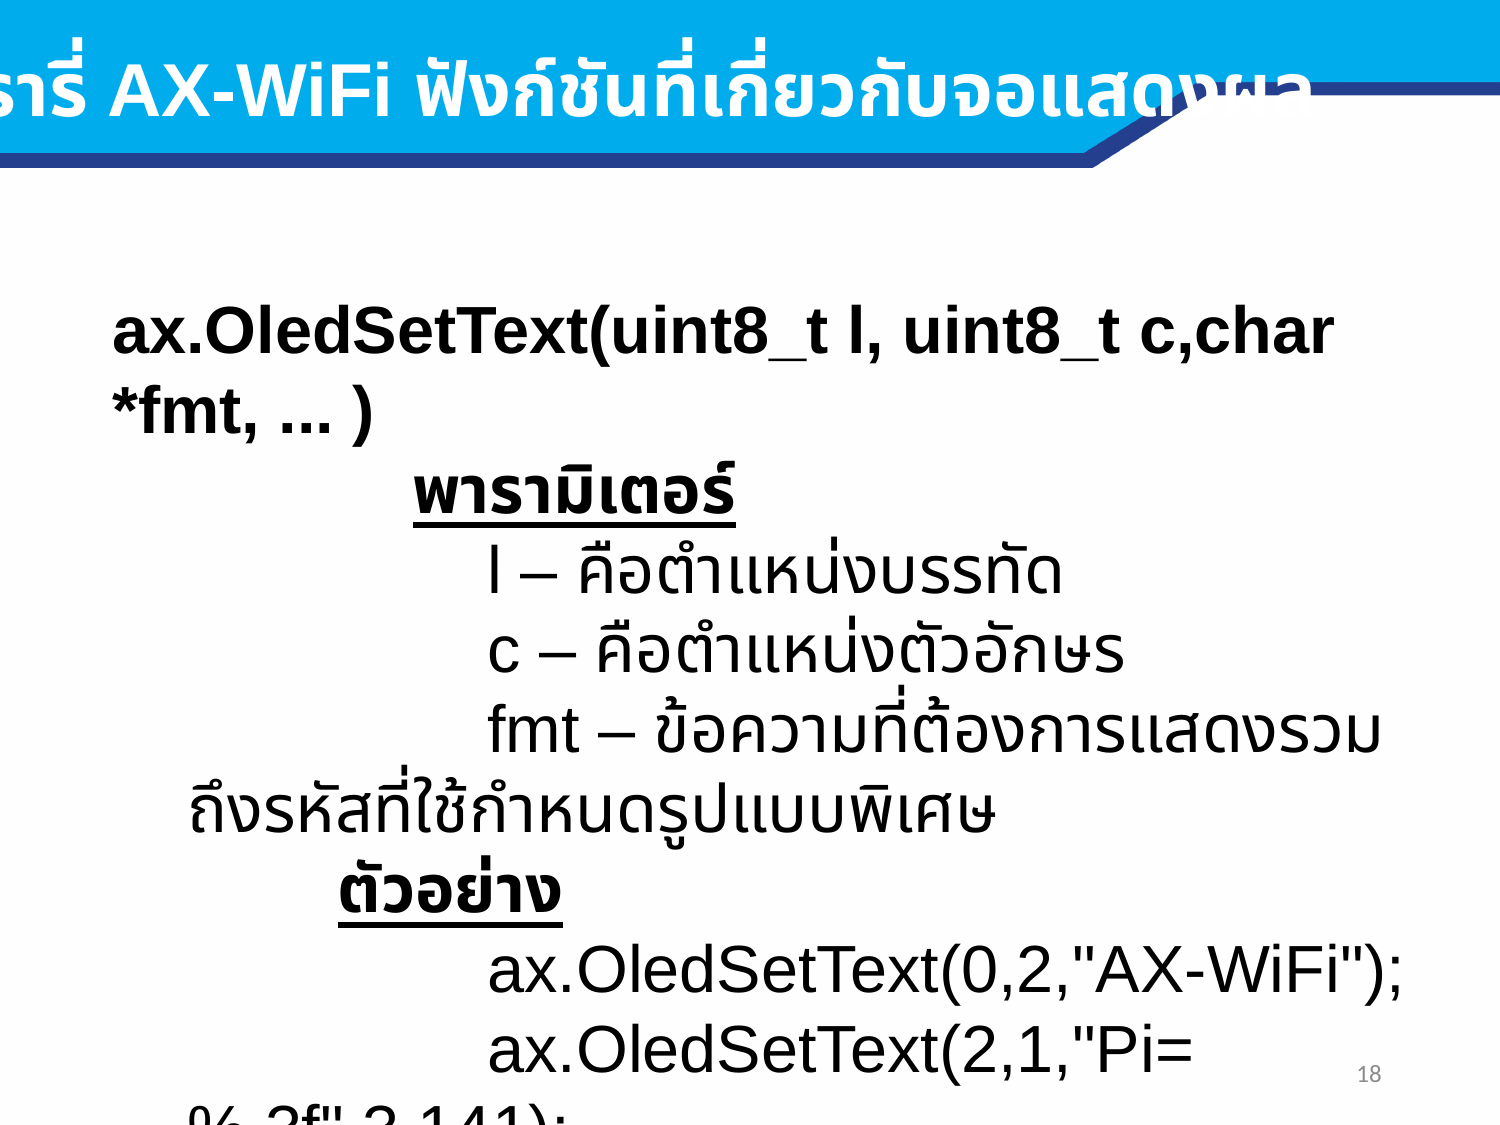

ไลบรารี่ AX-WiFi ฟังก์ชันที่เกี่ยวกับจอแสดงผล
ax.OledSetText(uint8_t l, uint8_t c,char *fmt, ... )
		พารามิเตอร์
		l – คือตำแหน่งบรรทัด
		c – คือตำแหน่งตัวอักษร
		fmt – ข้อความที่ต้องการแสดงรวมถึงรหัสที่ใช้กำหนดรูปแบบพิเศษ
	ตัวอย่าง
		ax.OledSetText(0,2,"AX-WiFi");
		ax.OledSetText(2,1,"Pi=%.3f",3.141);
18